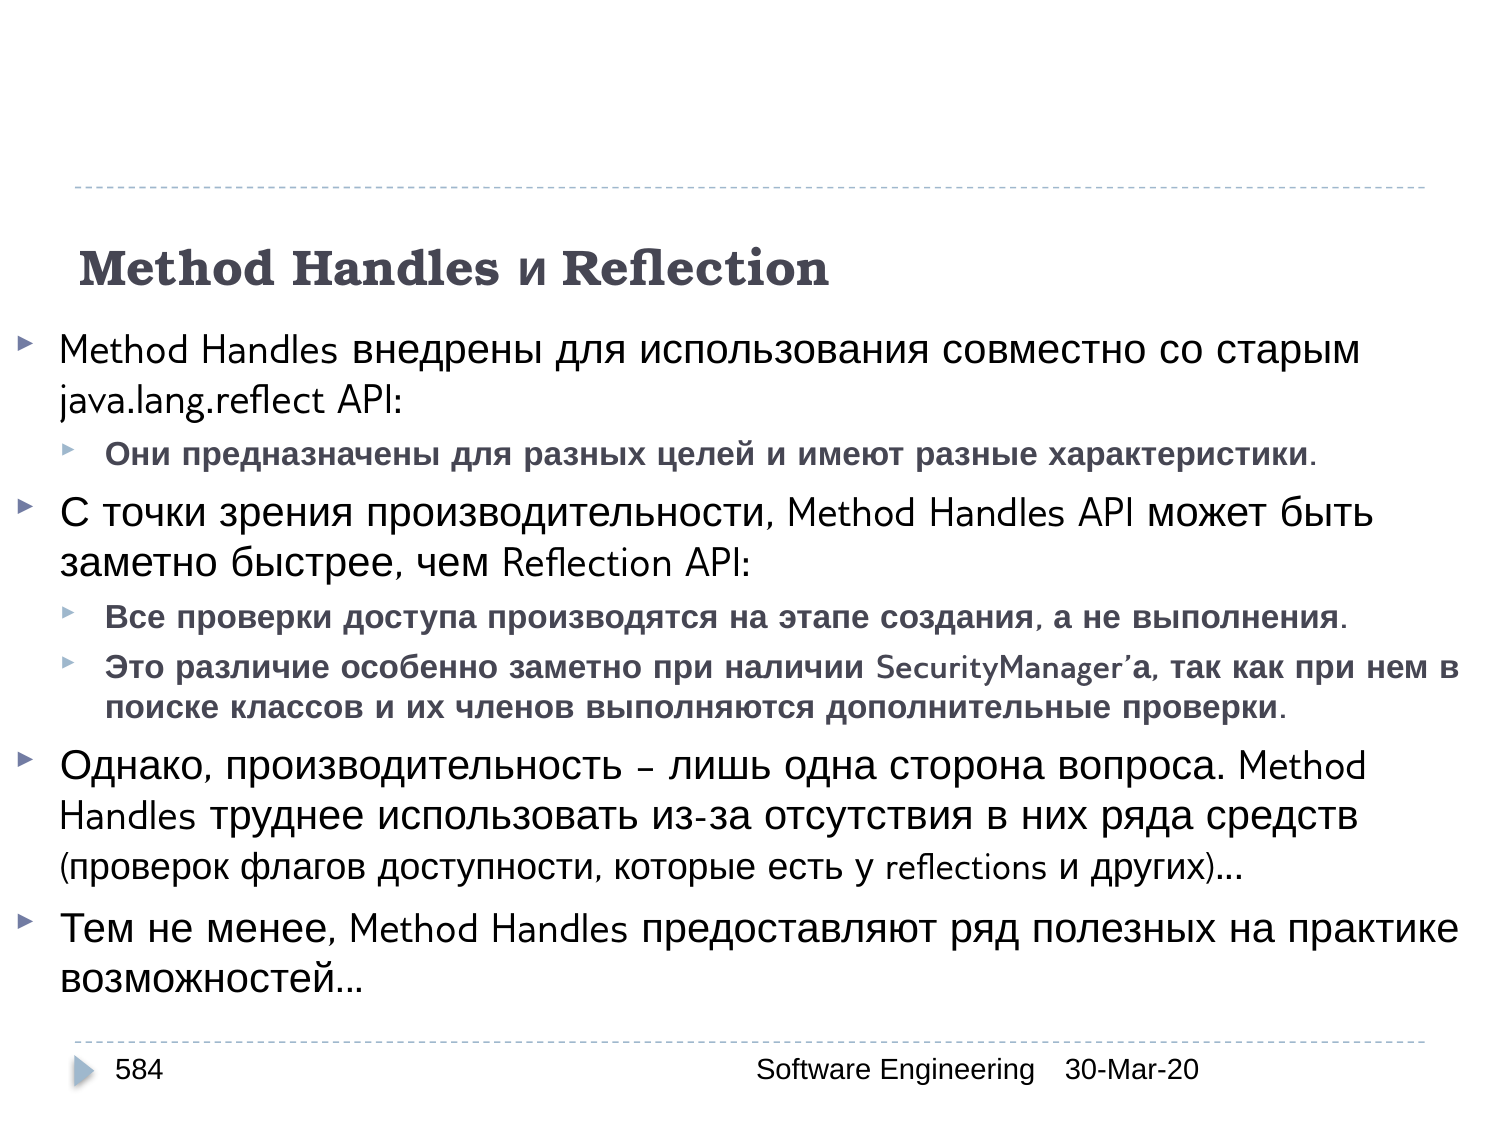

# Method Handles и Reflection
Method Handles внедрены для использования совместно со старым java.lang.reflect API:
Они предназначены для разных целей и имеют разные характеристики.
С точки зрения производительности, Method Handles API может быть заметно быстрее, чем Reflection API:
Все проверки доступа производятся на этапе создания, а не выполнения.
Это различие особенно заметно при наличии SecurityManager’а, так как при нем в поиске классов и их членов выполняются дополнительные проверки.
Однако, производительность – лишь одна сторона вопроса. Method Handles труднее использовать из-за отсутствия в них ряда средств (проверок флагов доступности, которые есть у reflections и других)...
Тем не менее, Method Handles предоставляют ряд полезных на практике возможностей...

584
Software Engineering
30-Mar-20